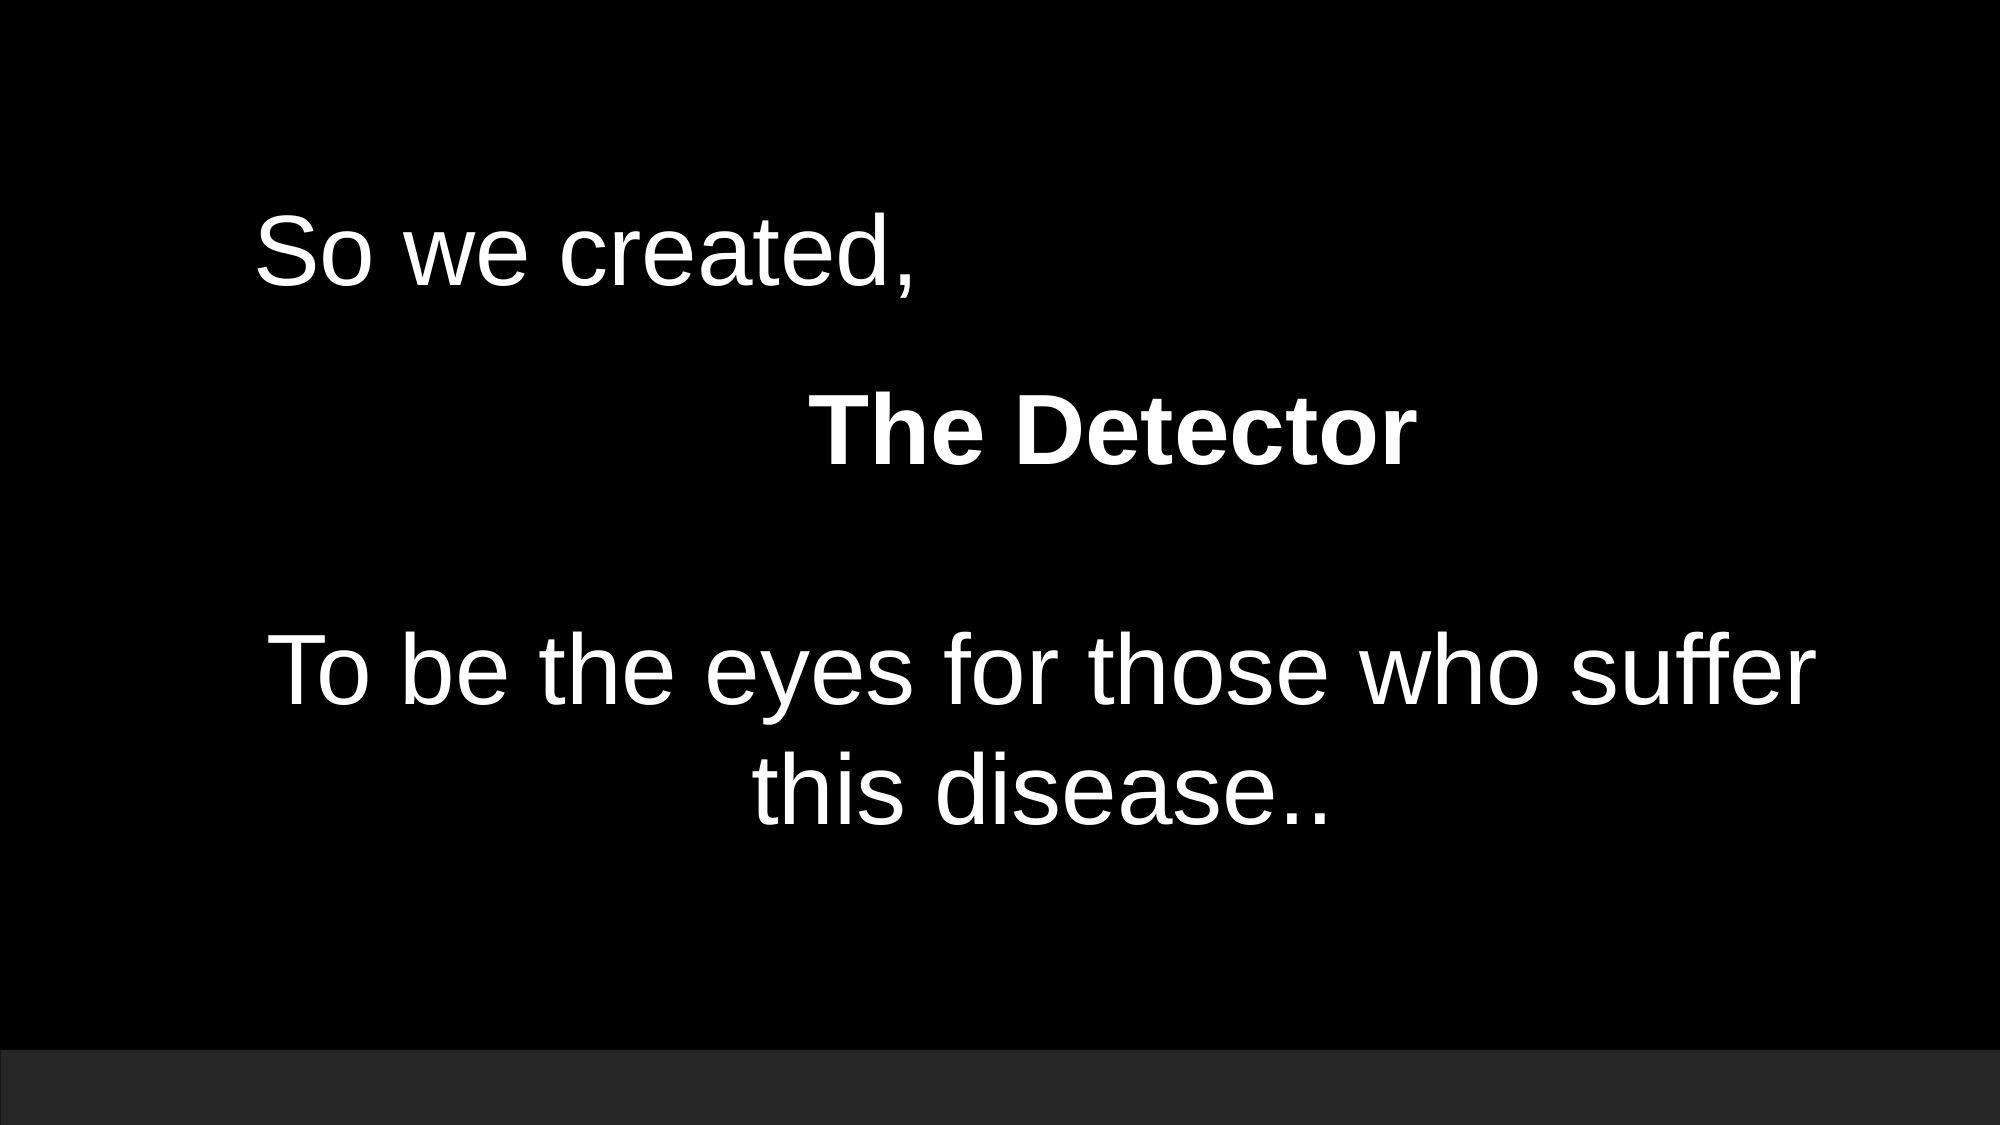

So we created,
                    The Detector

To be the eyes for those who suffer this disease..